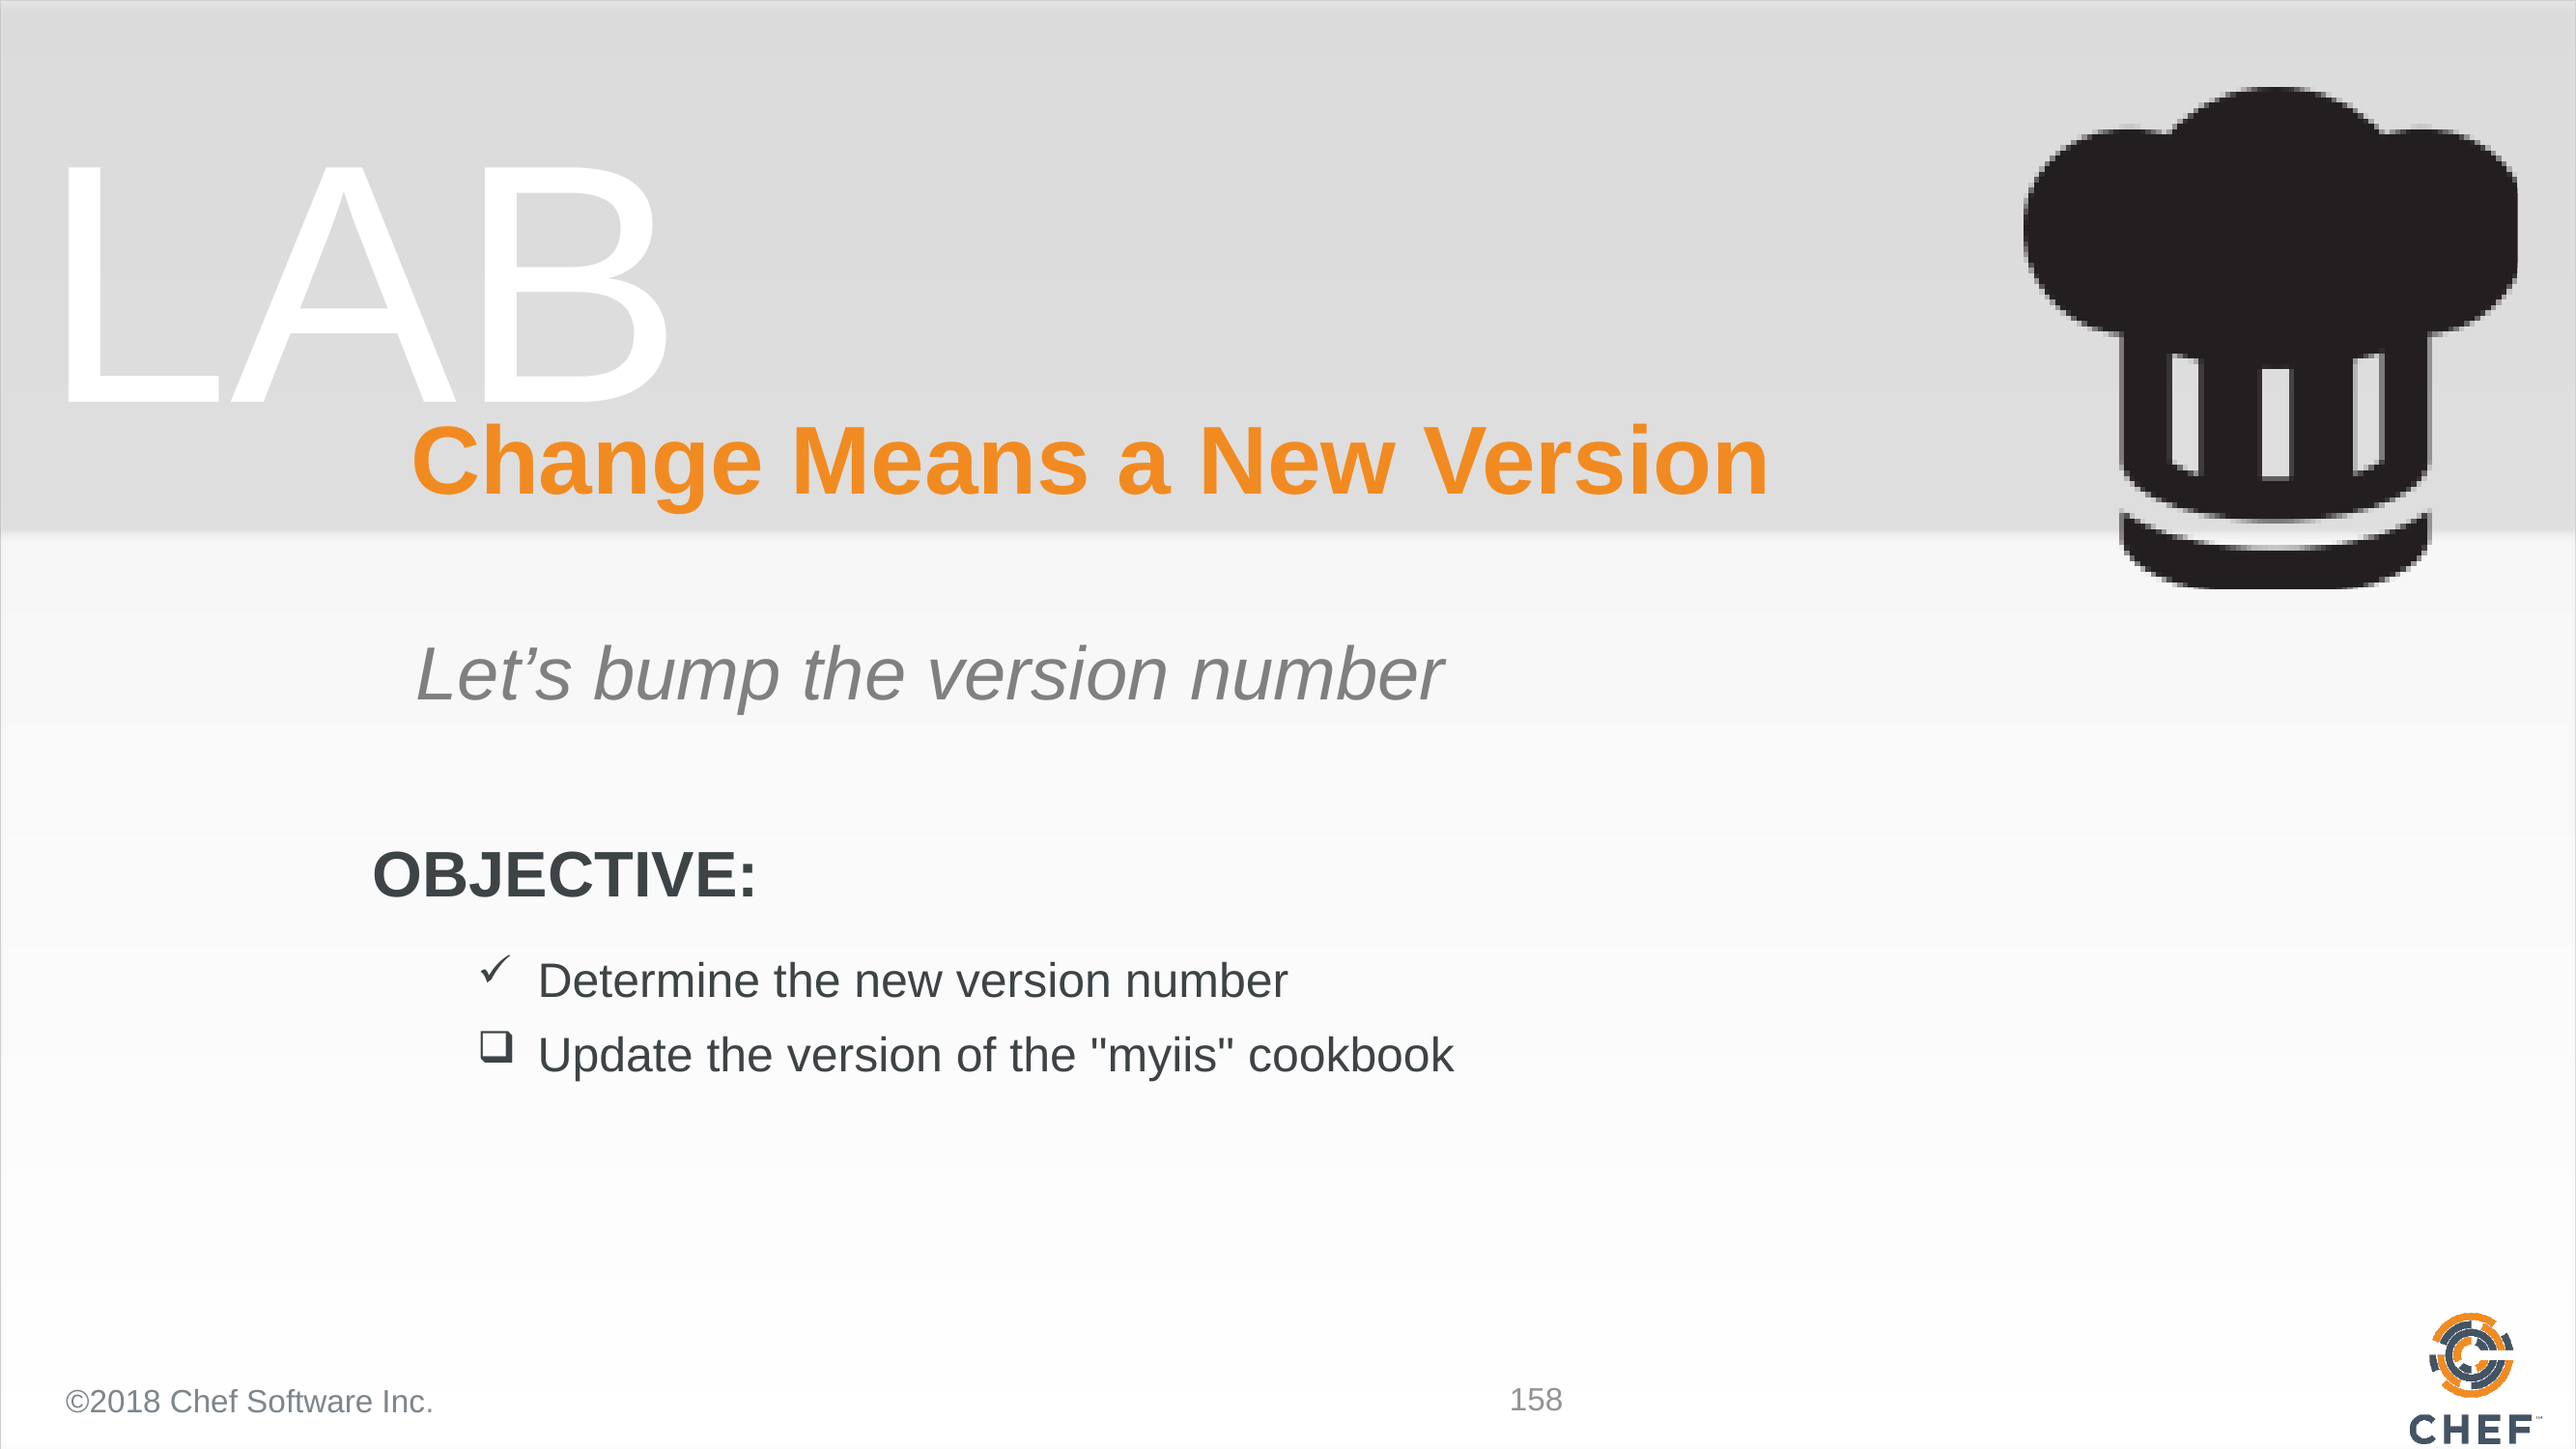

# Change Means a New Version
Let’s bump the version number
Determine the new version number
Update the version of the "myiis" cookbook
©2018 Chef Software Inc.
158